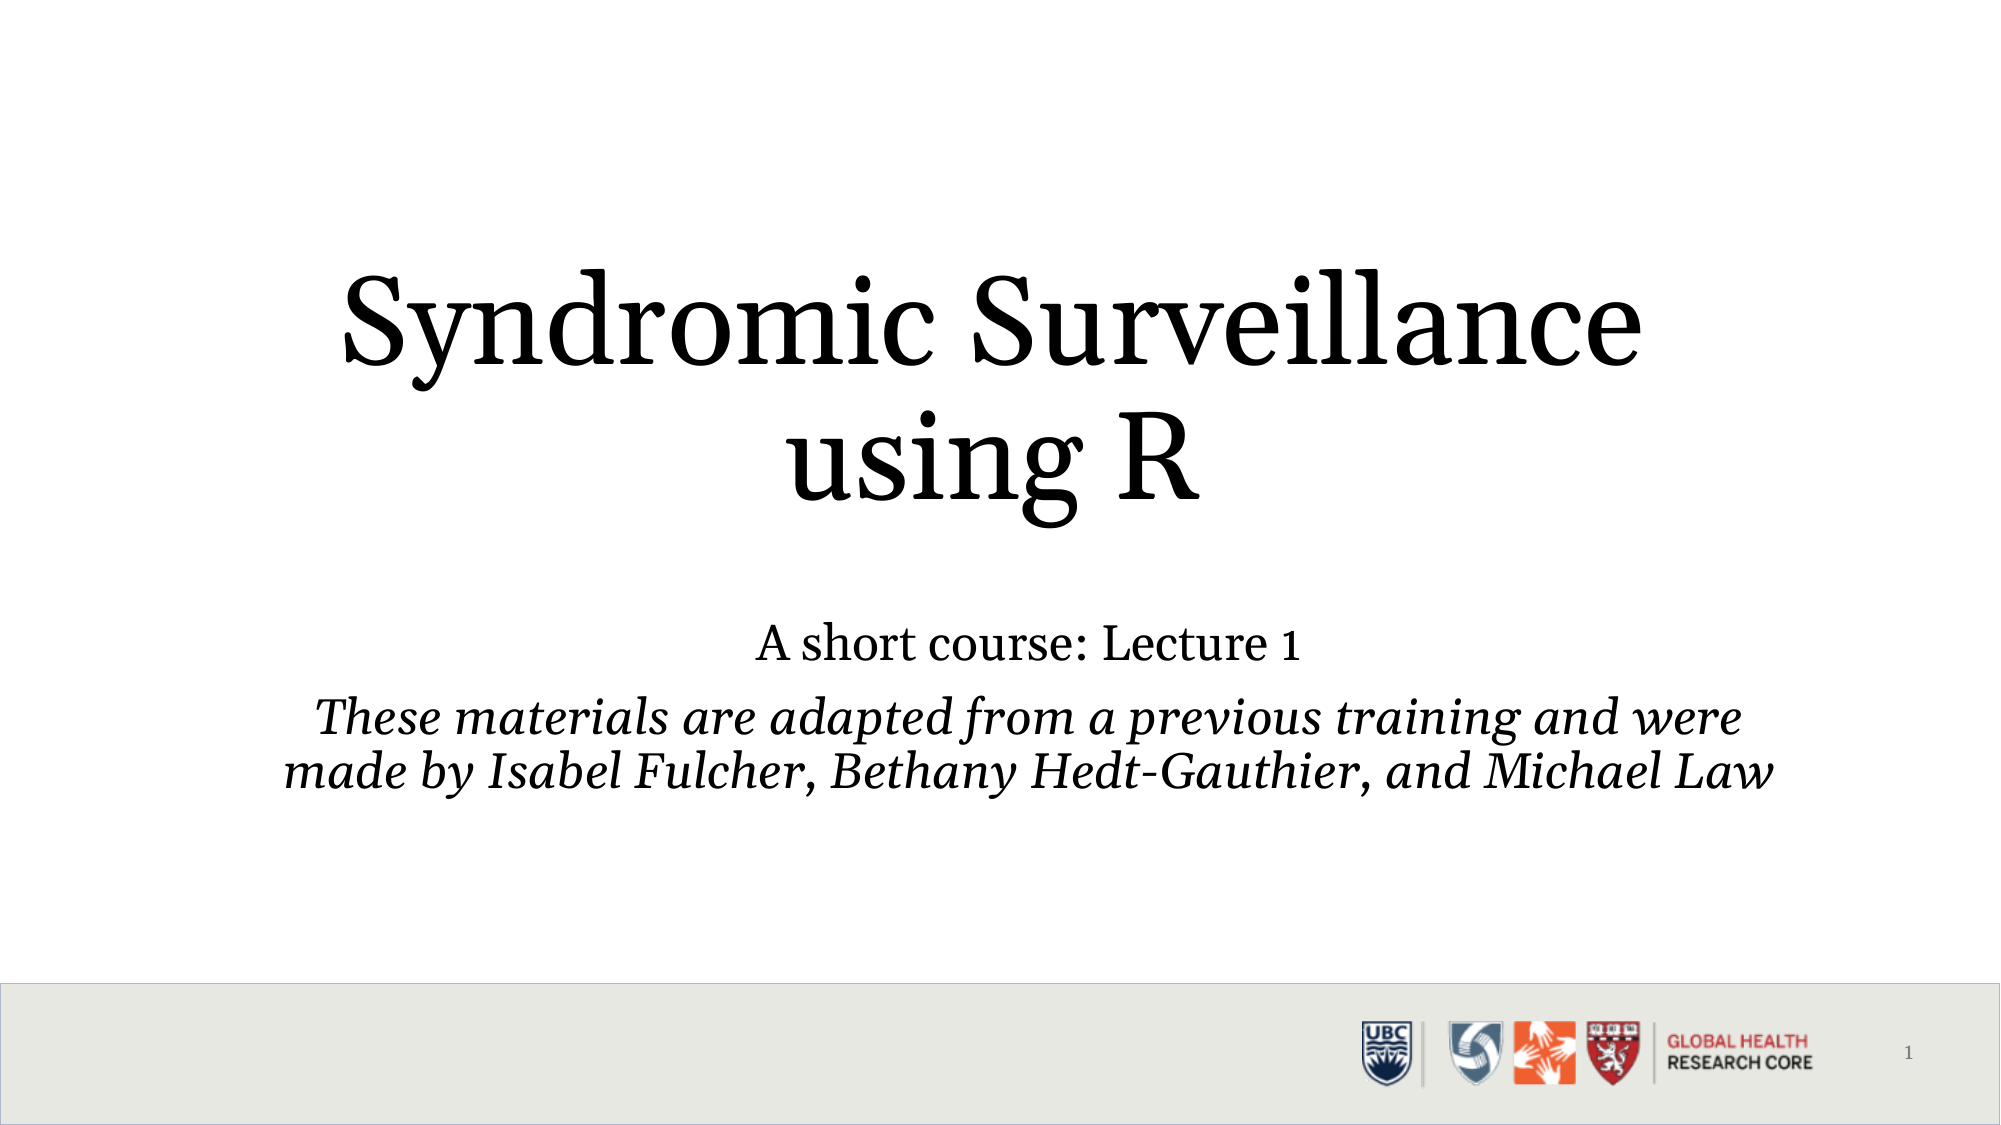

# Syndromic Surveillance using R
A short course: Lecture 1
These materials are adapted from a previous training and were made by Isabel Fulcher, Bethany Hedt-Gauthier, and Michael Law